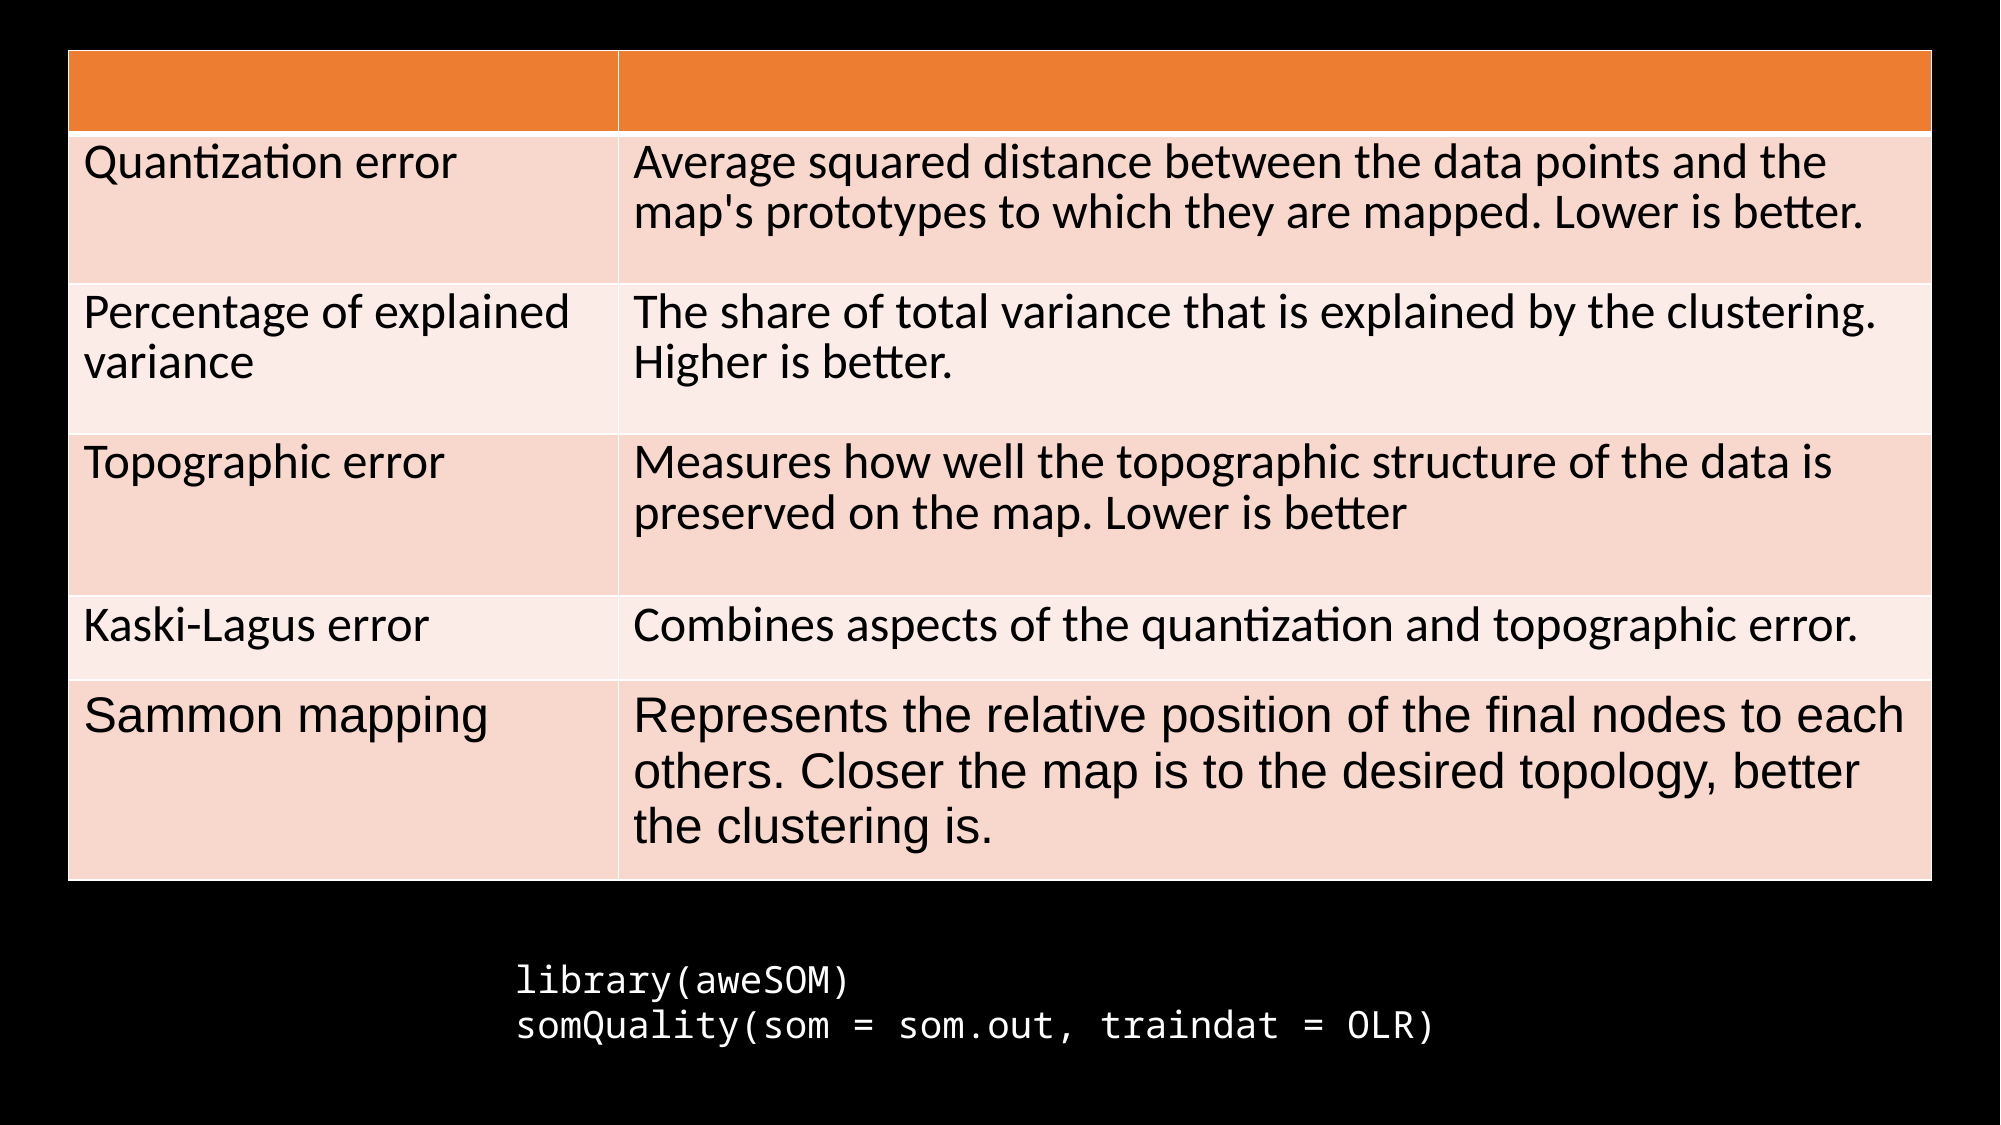

|  |  |
| --- | --- |
| Quantization error | Average squared distance between the data points and the map's prototypes to which they are mapped. Lower is better. |
| Percentage of explained variance | The share of total variance that is explained by the clustering. Higher is better. |
| Topographic error | Measures how well the topographic structure of the data is preserved on the map. Lower is better |
| Kaski-Lagus error | Combines aspects of the quantization and topographic error. |
| Sammon mapping | Represents the relative position of the final nodes to each others. Closer the map is to the desired topology, better the clustering is. |
library(aweSOM)
somQuality(som = som.out, traindat = OLR)